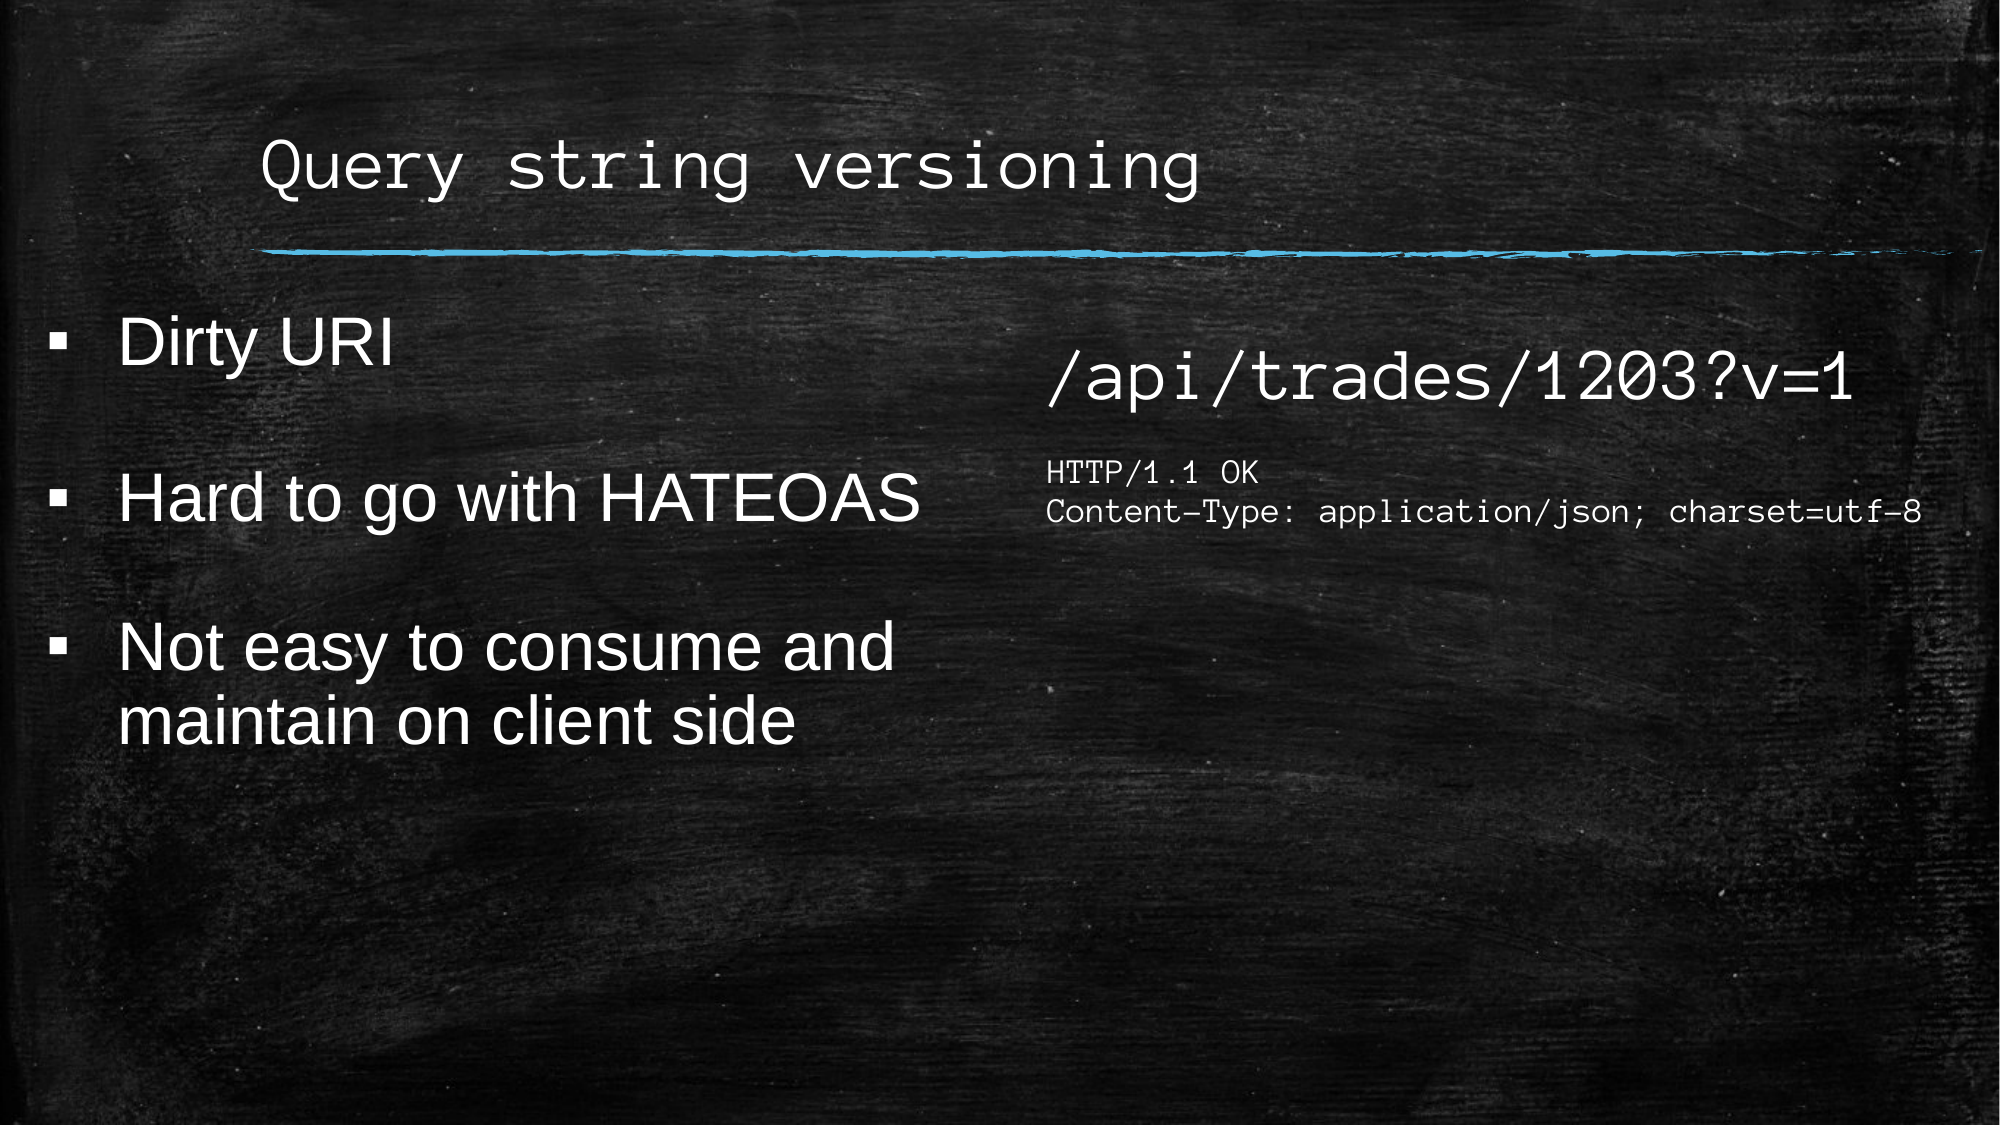

# Query string versioning
Dirty URI
Hard to go with HATEOAS
Not easy to consume and maintain on client side
/api/trades/1203?v=1
HTTP/1.1 OK
Content-Type: application/json; charset=utf-8